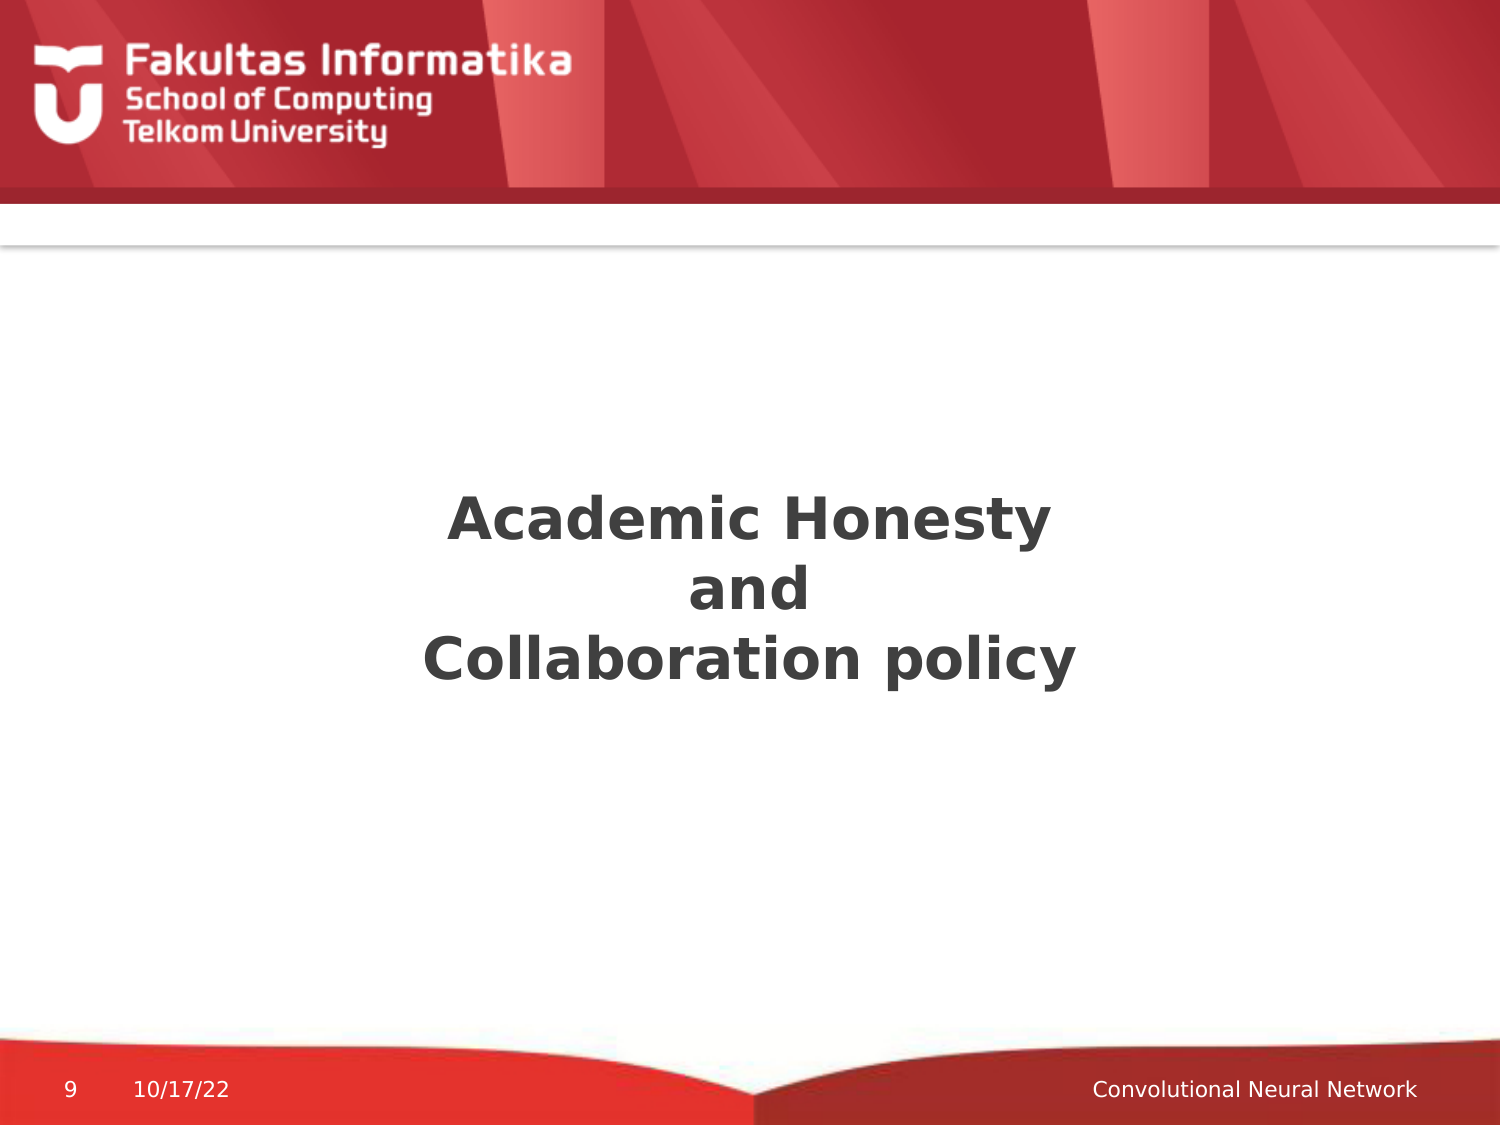

# Academic Honesty and Collaboration policy
Convolutional Neural Network
9
10/17/22